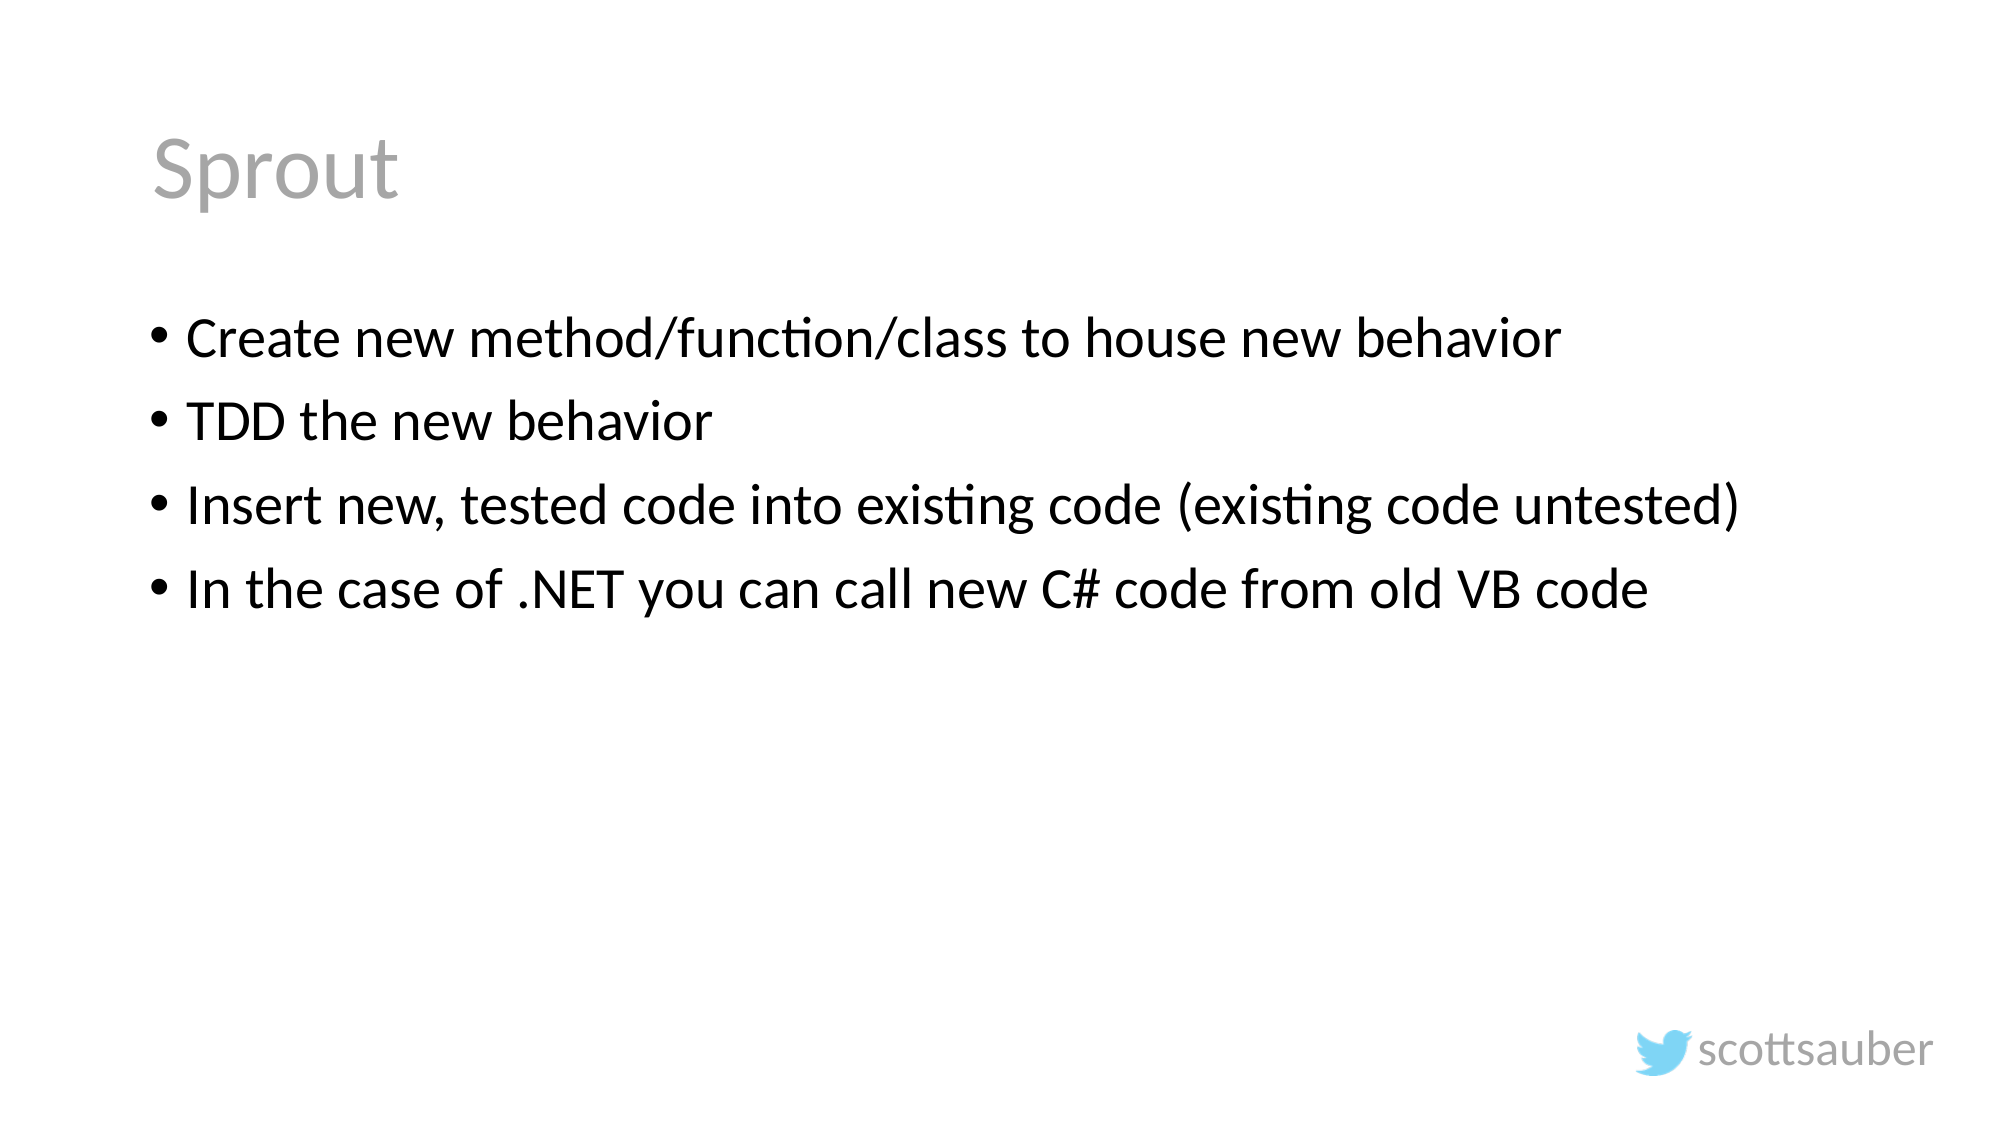

# Sprout
Create new method/function/class to house new behavior
TDD the new behavior
Insert new, tested code into existing code (existing code untested)
In the case of .NET you can call new C# code from old VB code
scottsauber